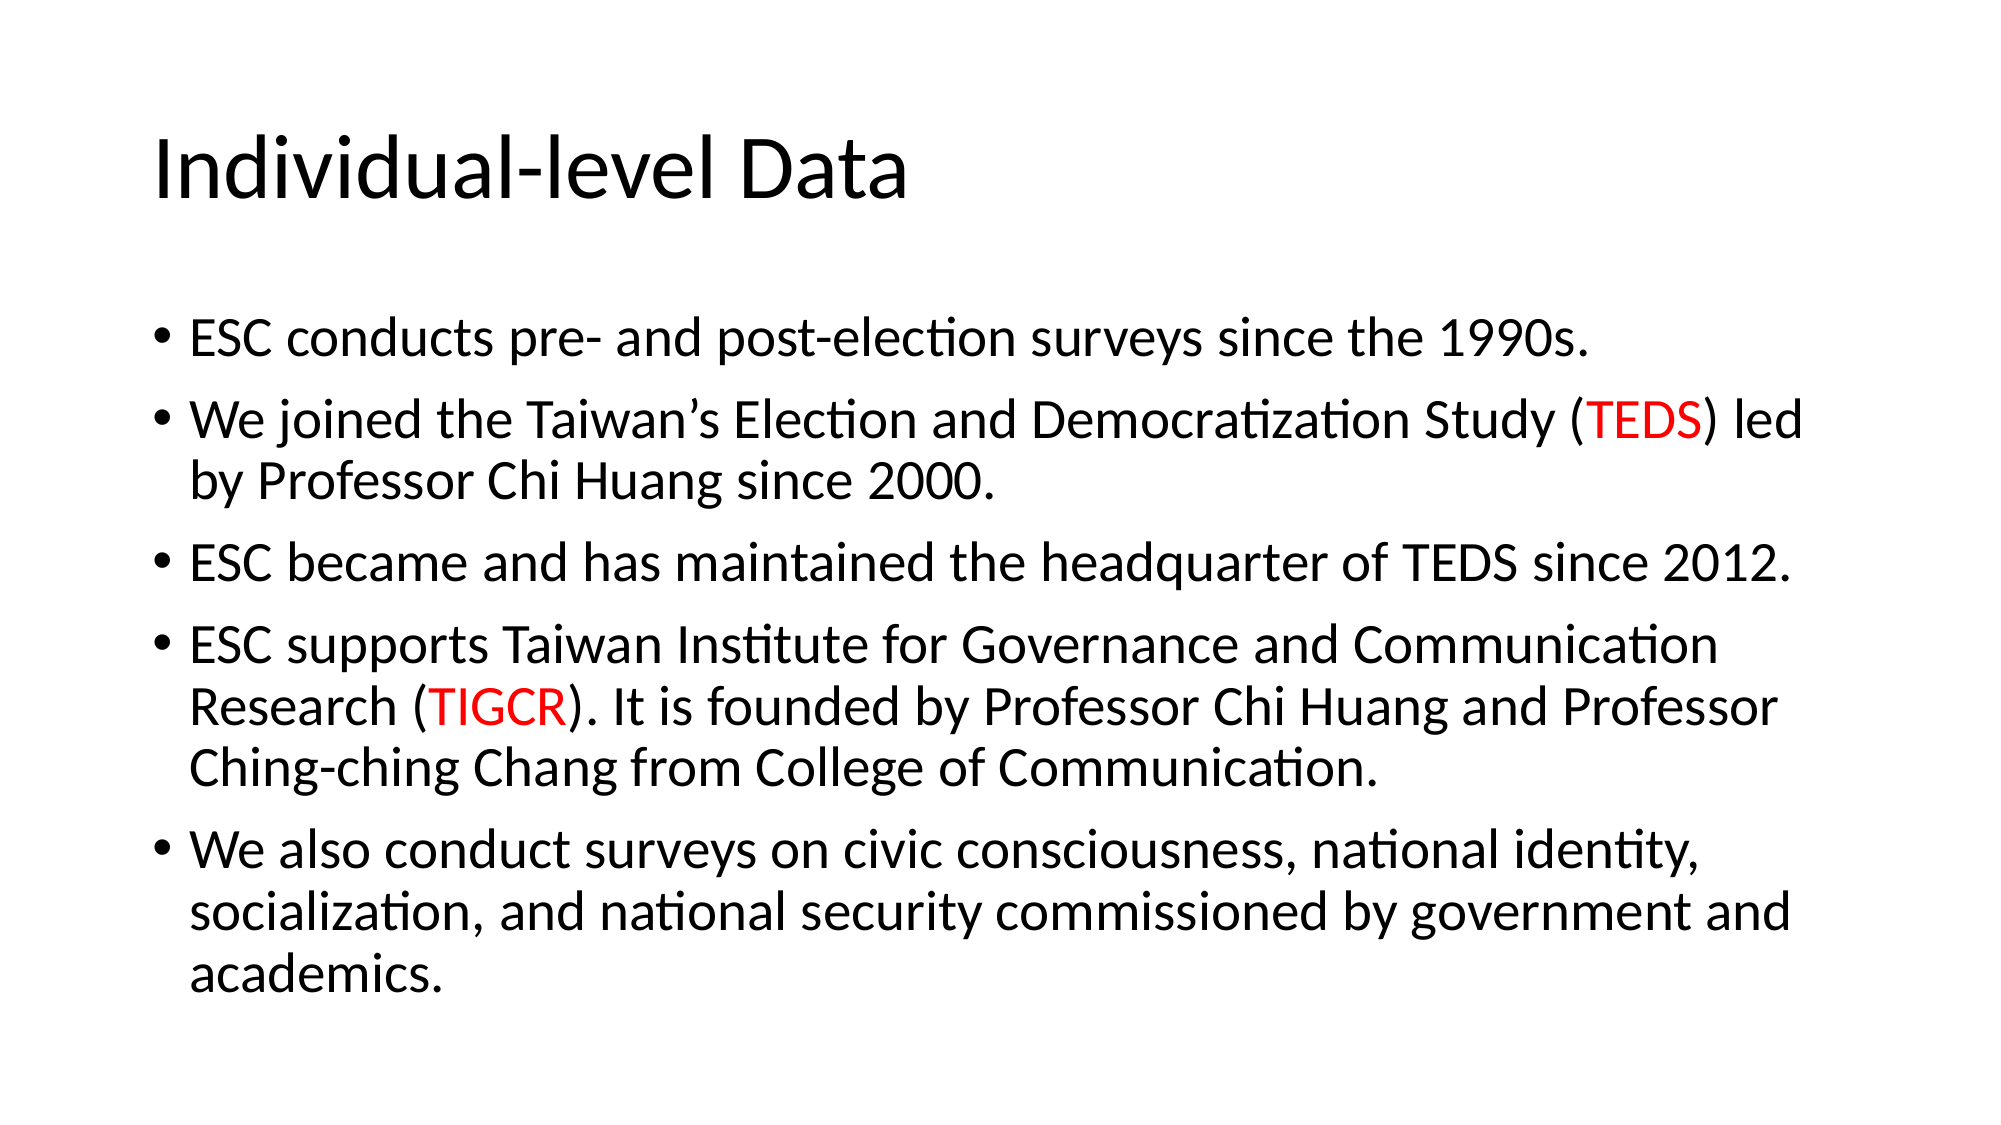

# Individual-level Data
ESC conducts pre- and post-election surveys since the 1990s.
We joined the Taiwan’s Election and Democratization Study (TEDS) led by Professor Chi Huang since 2000.
ESC became and has maintained the headquarter of TEDS since 2012.
ESC supports Taiwan Institute for Governance and Communication Research (TIGCR). It is founded by Professor Chi Huang and Professor Ching-ching Chang from College of Communication.
We also conduct surveys on civic consciousness, national identity, socialization, and national security commissioned by government and academics.